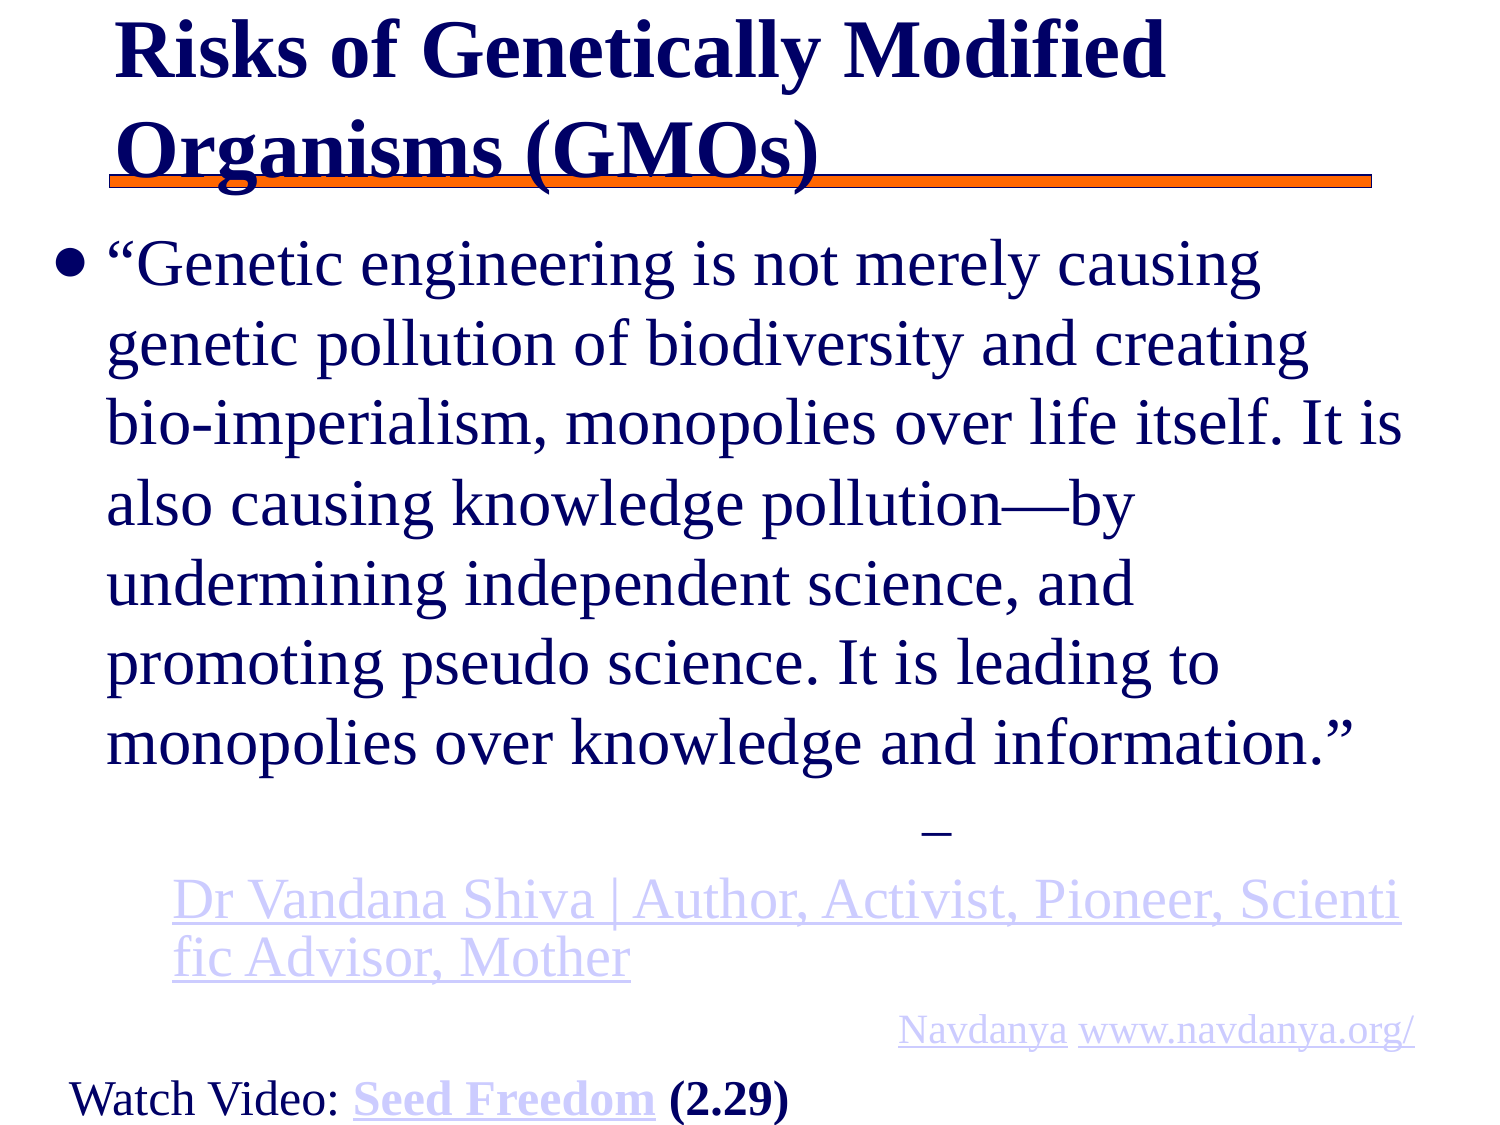

# Risks of Genetically Modified Organisms (GMOs)
“Genetic engineering is not merely causing genetic pollution of biodiversity and creating bio-imperialism, monopolies over life itself. It is also causing knowledge pollution—by undermining independent science, and promoting pseudo science. It is leading to monopolies over knowledge and information.”
						–Dr Vandana Shiva | Author, Activist, Pioneer, Scientific Advisor, Mother
Navdanya www.navdanya.org/
Watch Video: Seed Freedom (2.29)